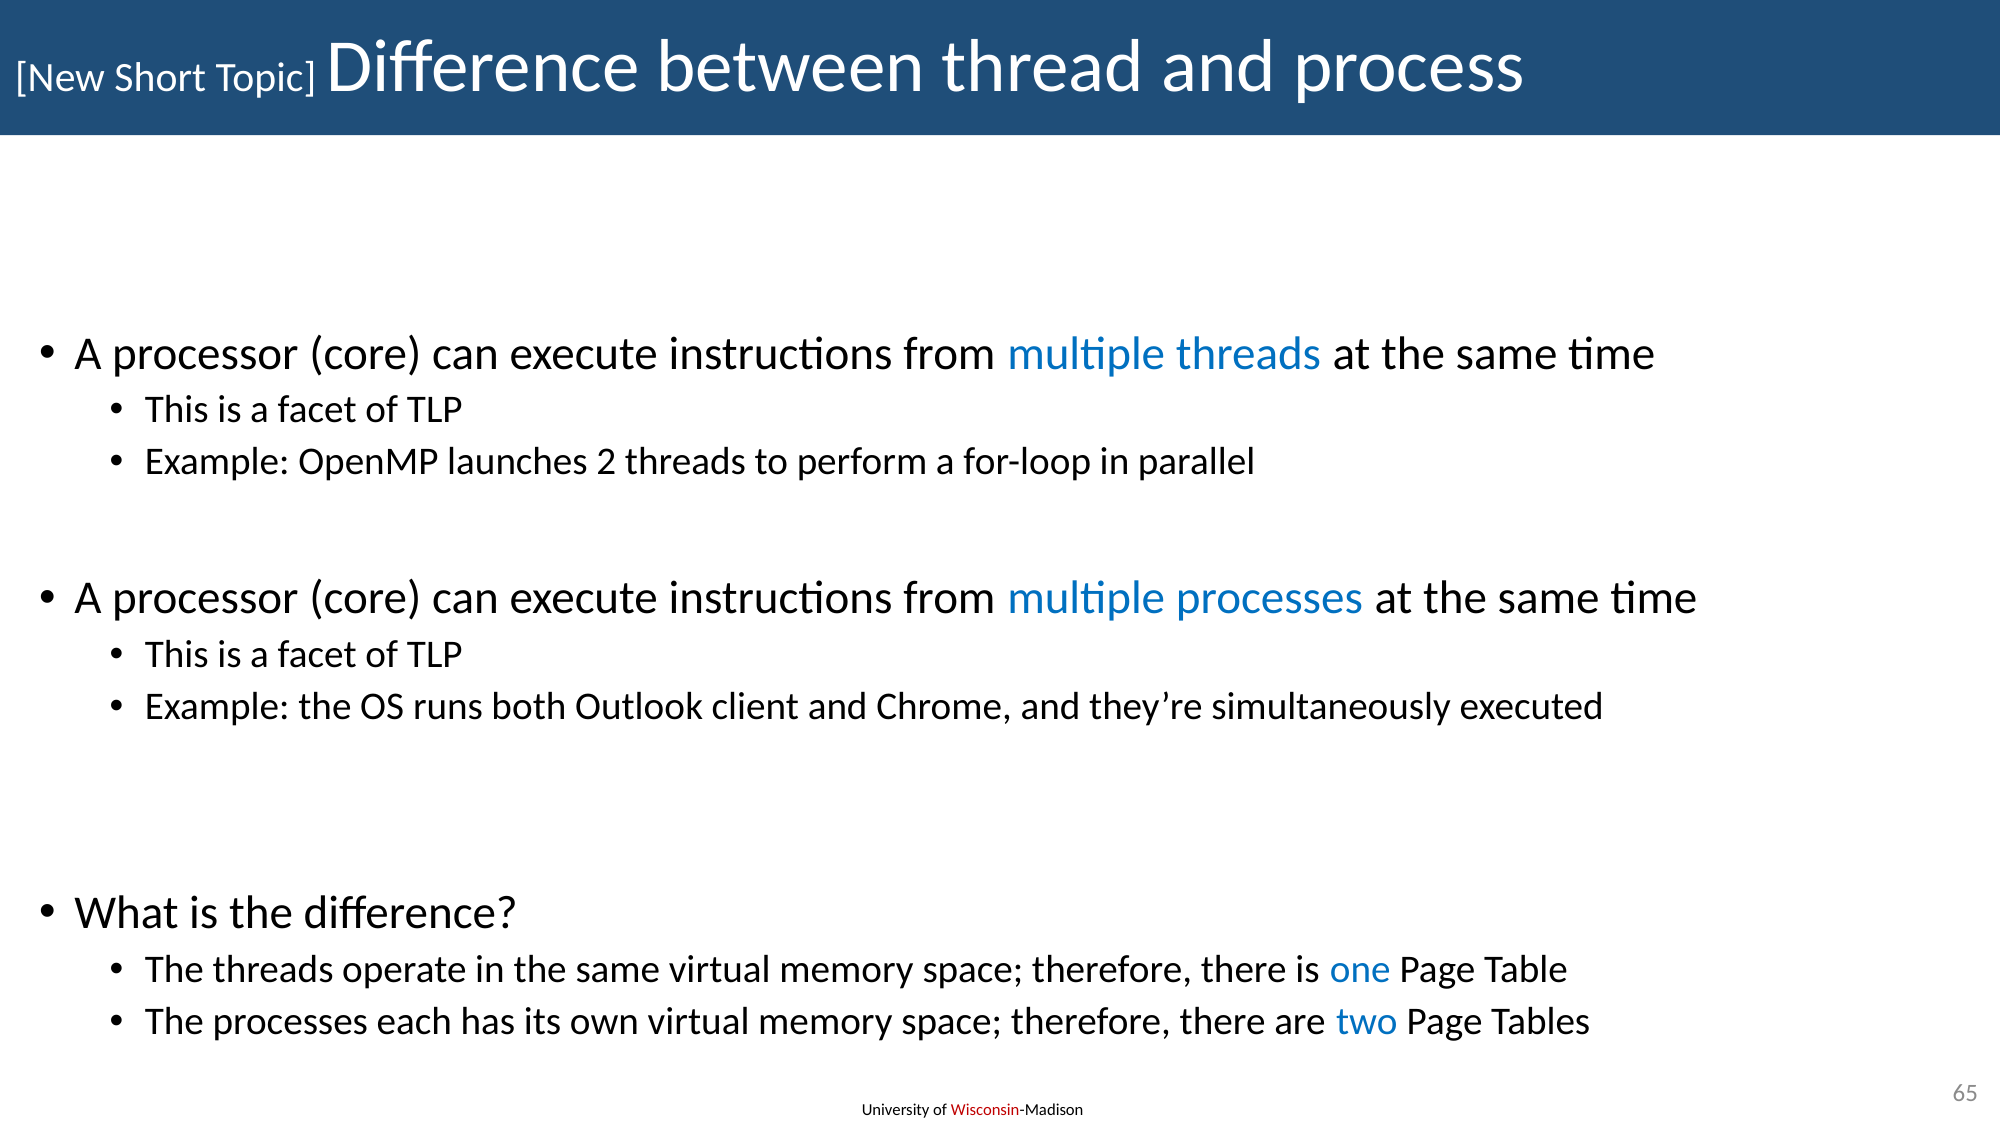

# [New Short Topic] Difference between thread and process

A processor (core) can execute instructions from multiple threads at the same time
This is a facet of TLP
Example: OpenMP launches 2 threads to perform a for-loop in parallel

A processor (core) can execute instructions from multiple processes at the same time
This is a facet of TLP
Example: the OS runs both Outlook client and Chrome, and they’re simultaneously executed

What is the difference?
The threads operate in the same virtual memory space; therefore, there is one Page Table
The processes each has its own virtual memory space; therefore, there are two Page Tables

65